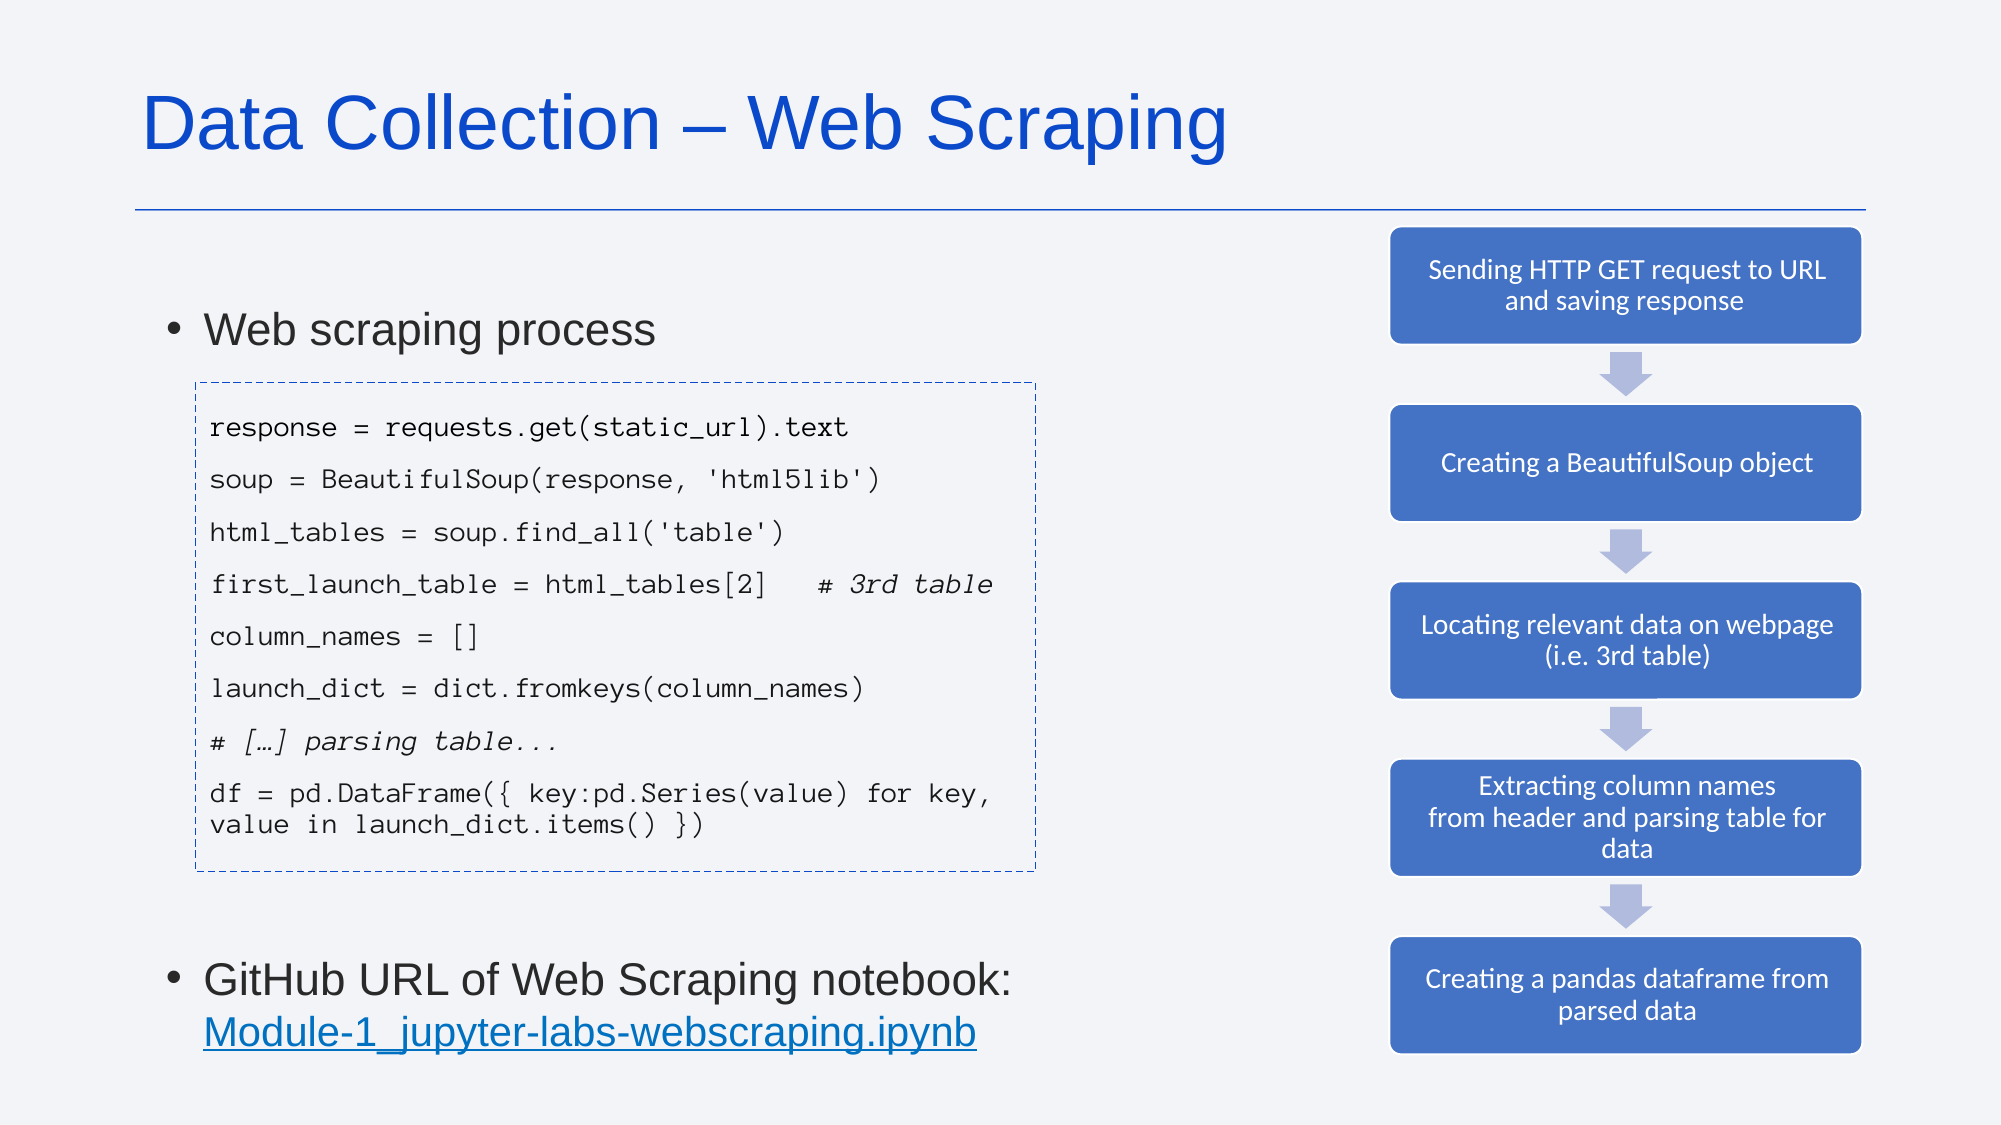

Data Collection – Web Scraping

Sending HTTP GET request to URL and saving response

Creating a BeautifulSoup object

Locating relevant data on webpage (i.e. 3rd table)

Extracting column names from header and parsing table for data

Creating a pandas dataframe from parsed data
Web scraping process
response = requests.get(static_url).text
soup = BeautifulSoup(response, 'html5lib')
html_tables = soup.find_all('table')
first_launch_table = html_tables[2]   # 3rd table
column_names = []
launch_dict = dict.fromkeys(column_names)
# […] parsing table...
df = pd.DataFrame({ key:pd.Series(value) for key, value in launch_dict.items() })
GitHub URL of Web Scraping notebook:
Module-1_jupyter-labs-webscraping.ipynb
9